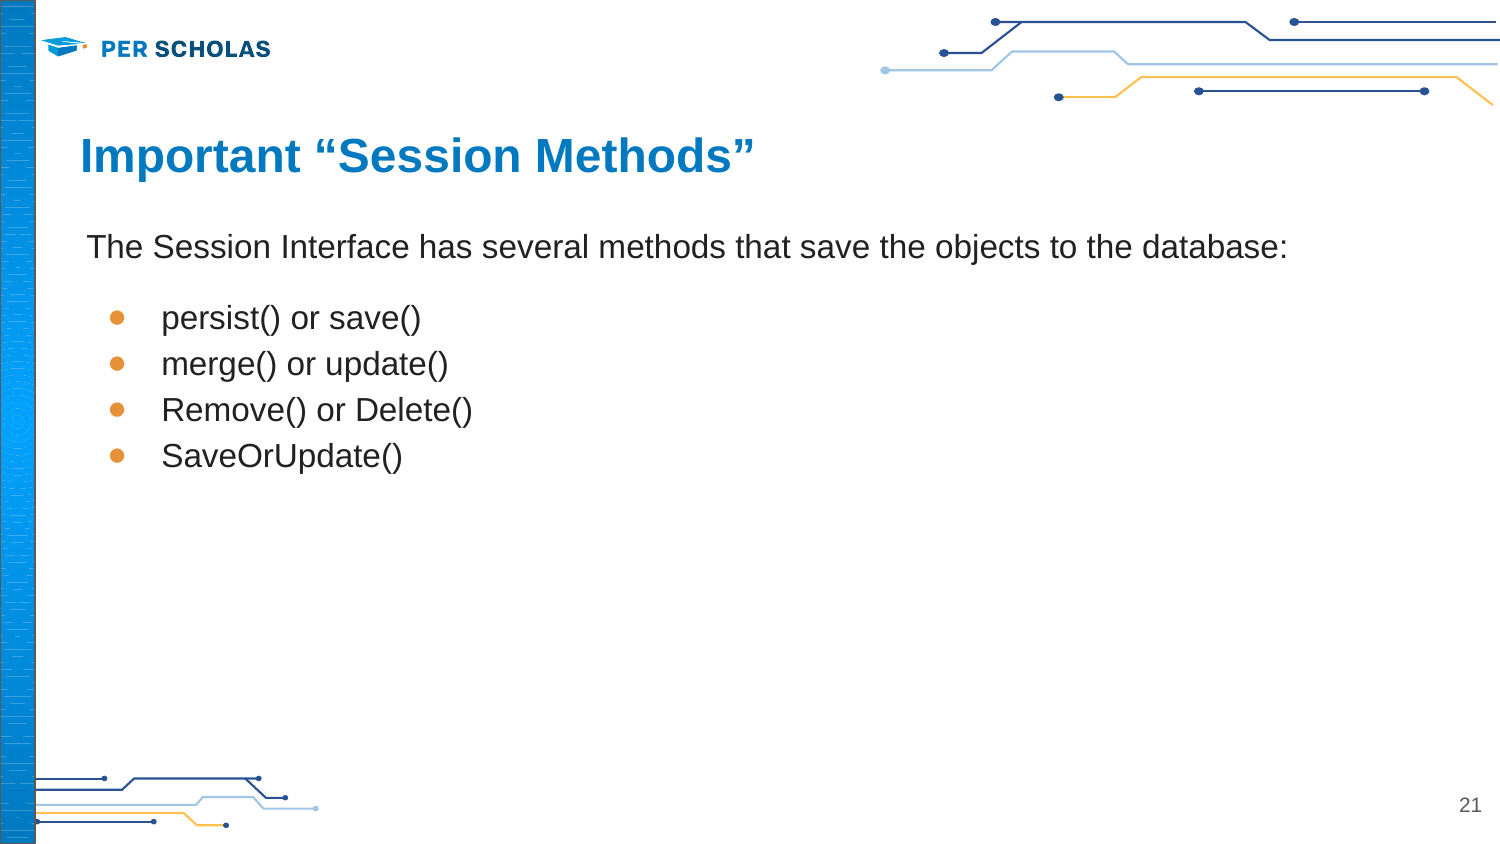

# Important “Session Methods”
The Session Interface has several methods that save the objects to the database:
persist() or save()
merge() or update()
Remove() or Delete()
SaveOrUpdate()